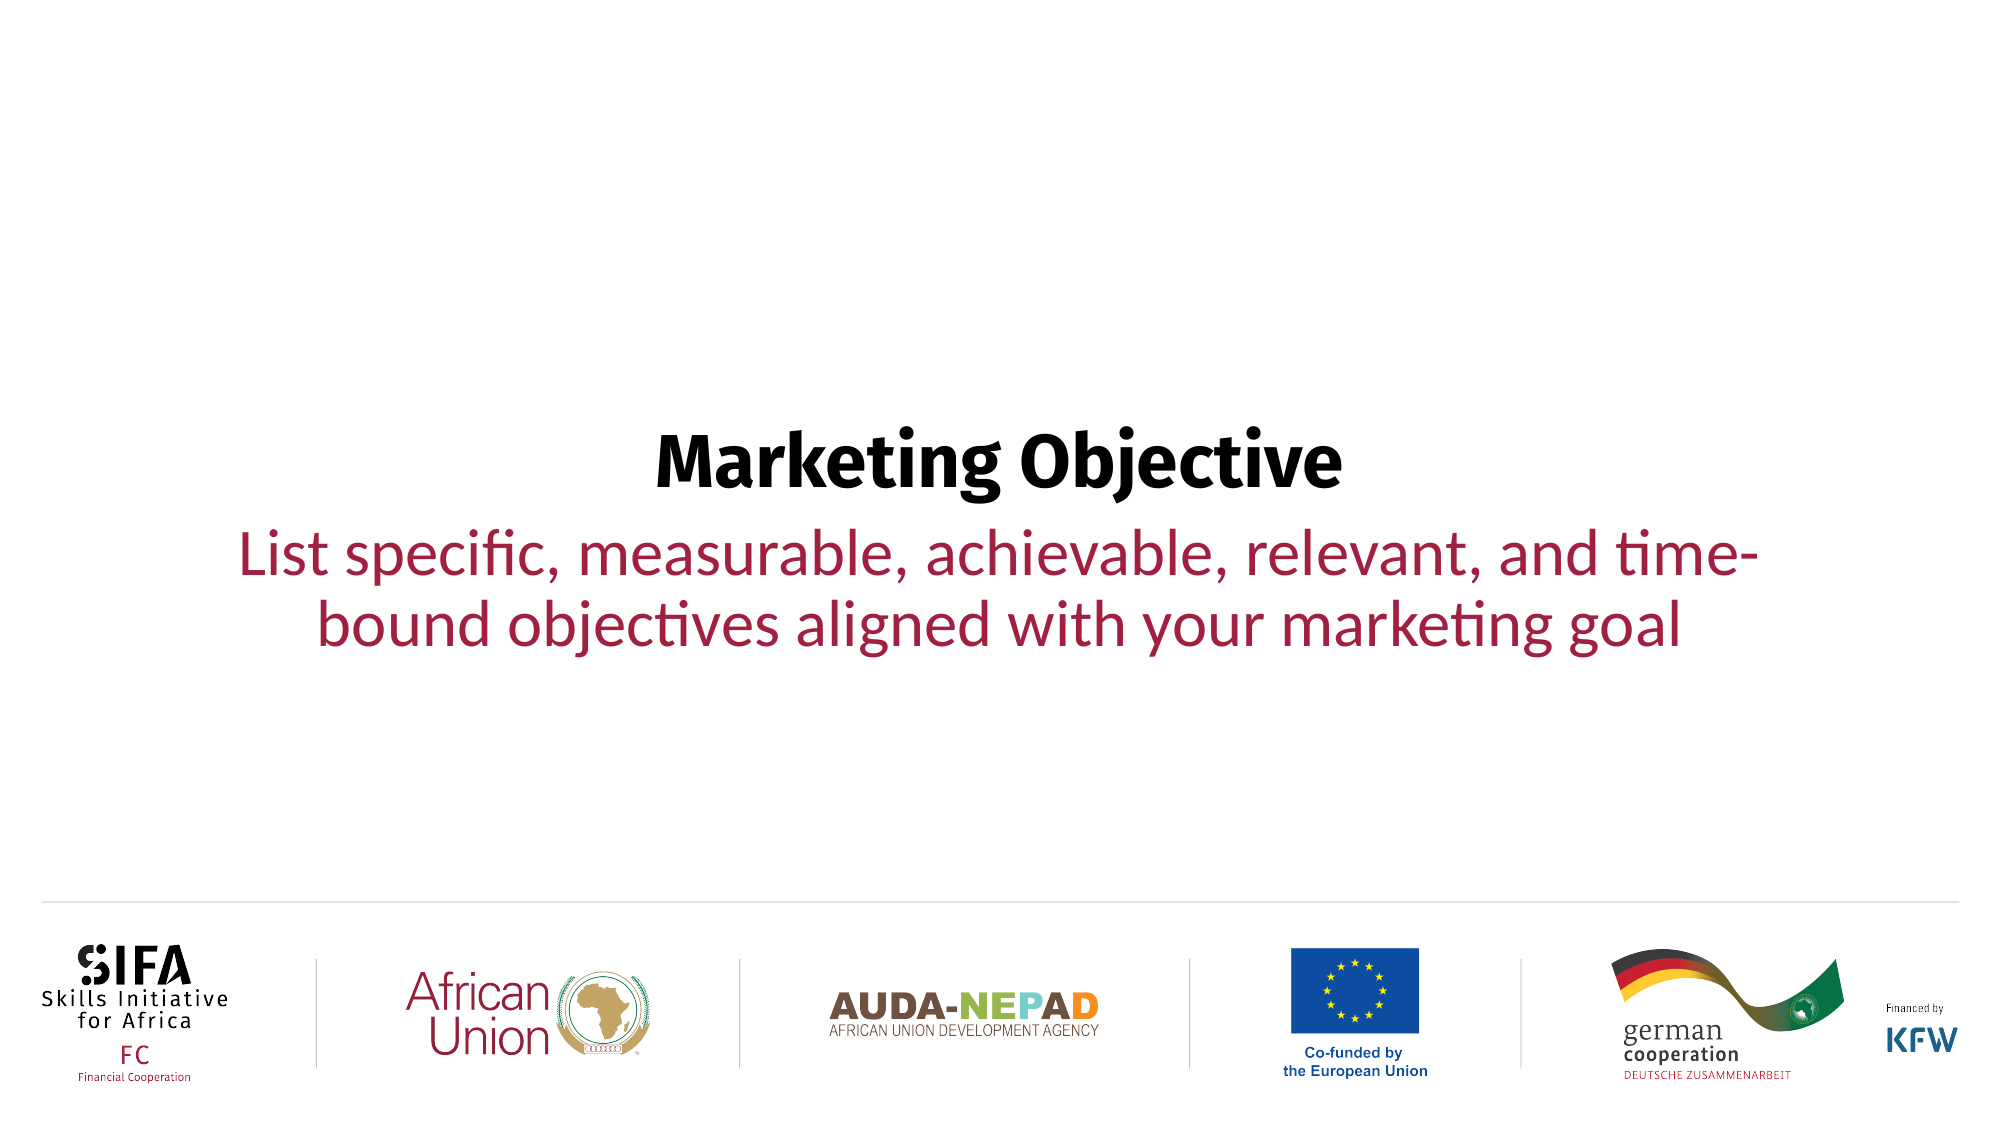

# Marketing Objective
List specific, measurable, achievable, relevant, and time-bound objectives aligned with your marketing goal